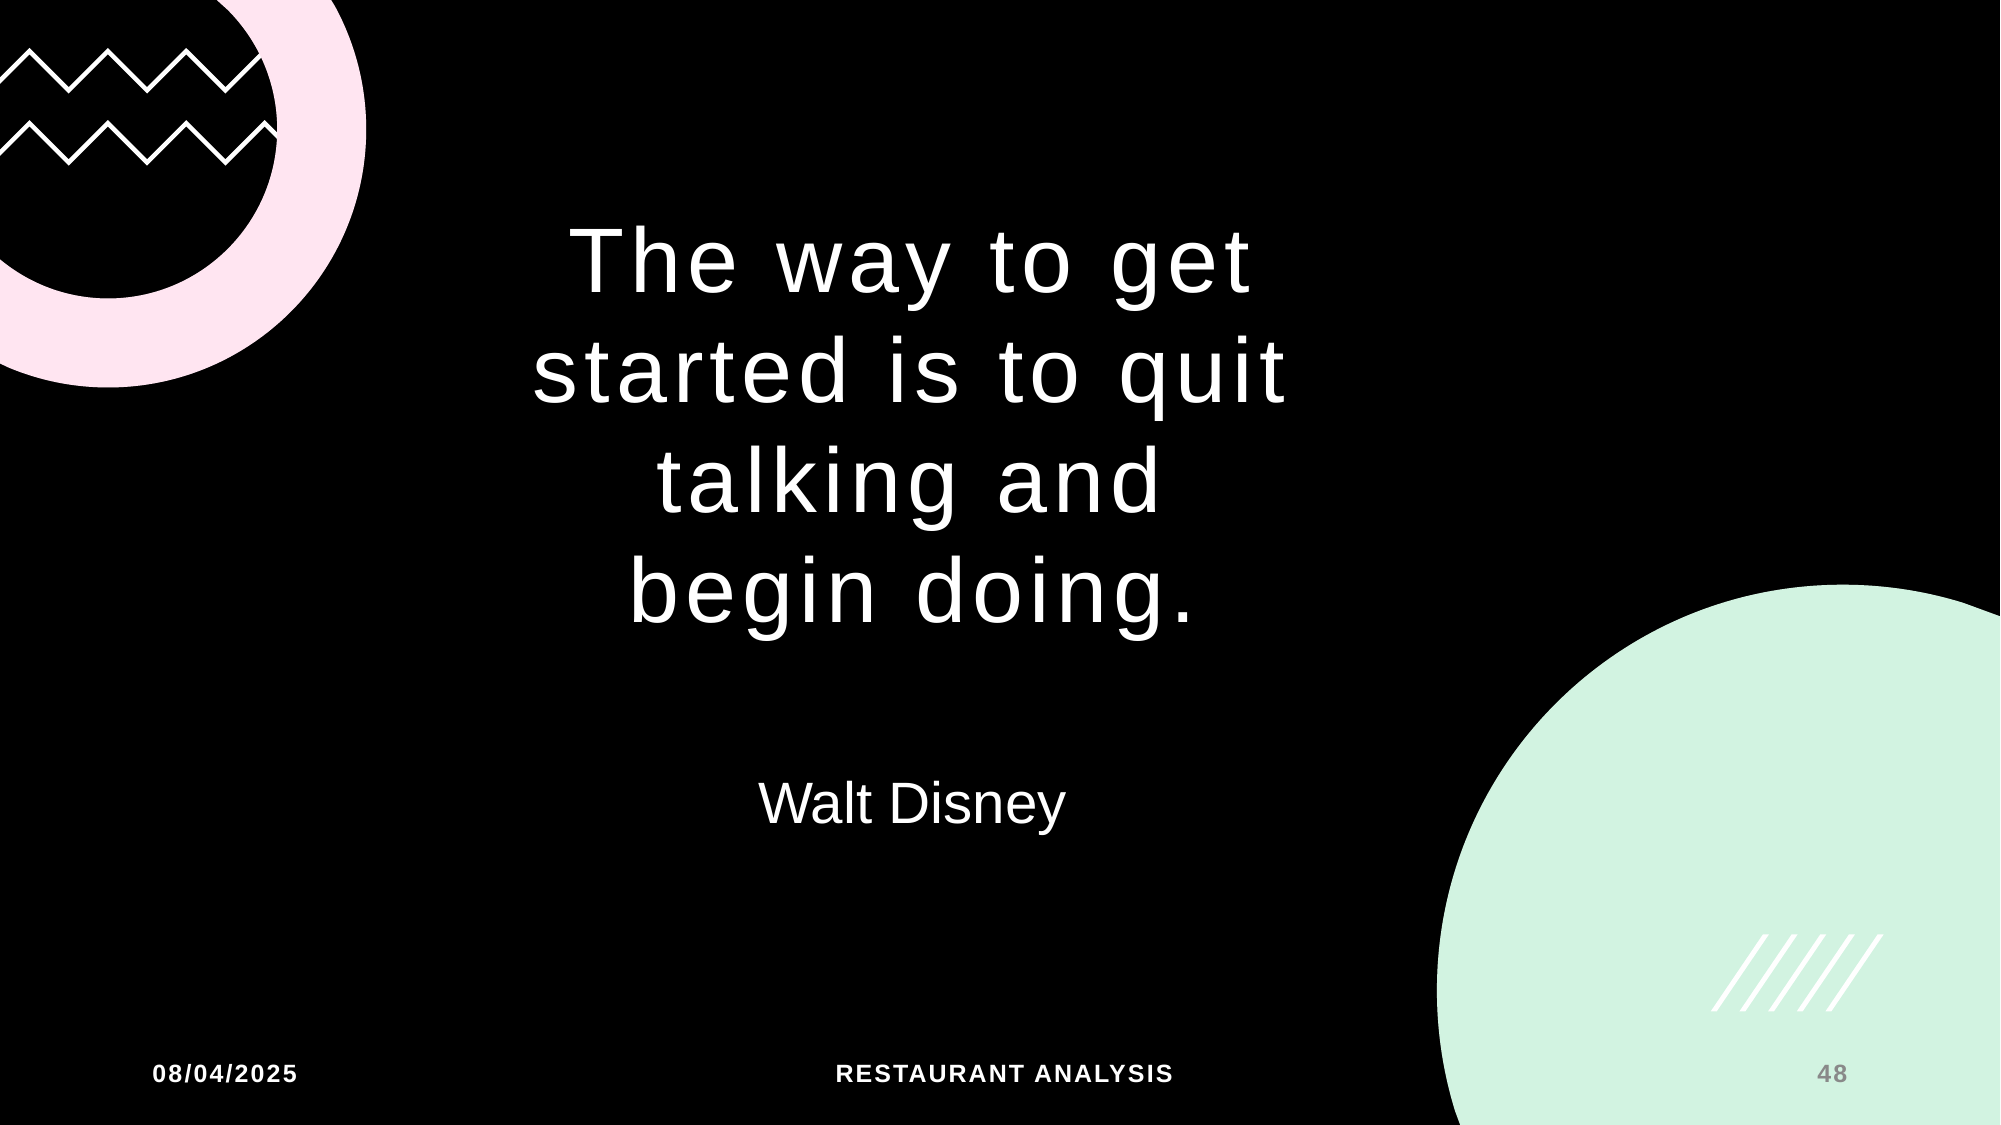

# The way to get started is to quit talking and begin doing.
Walt Disney
08/04/2025
 Restaurant Analysis
48